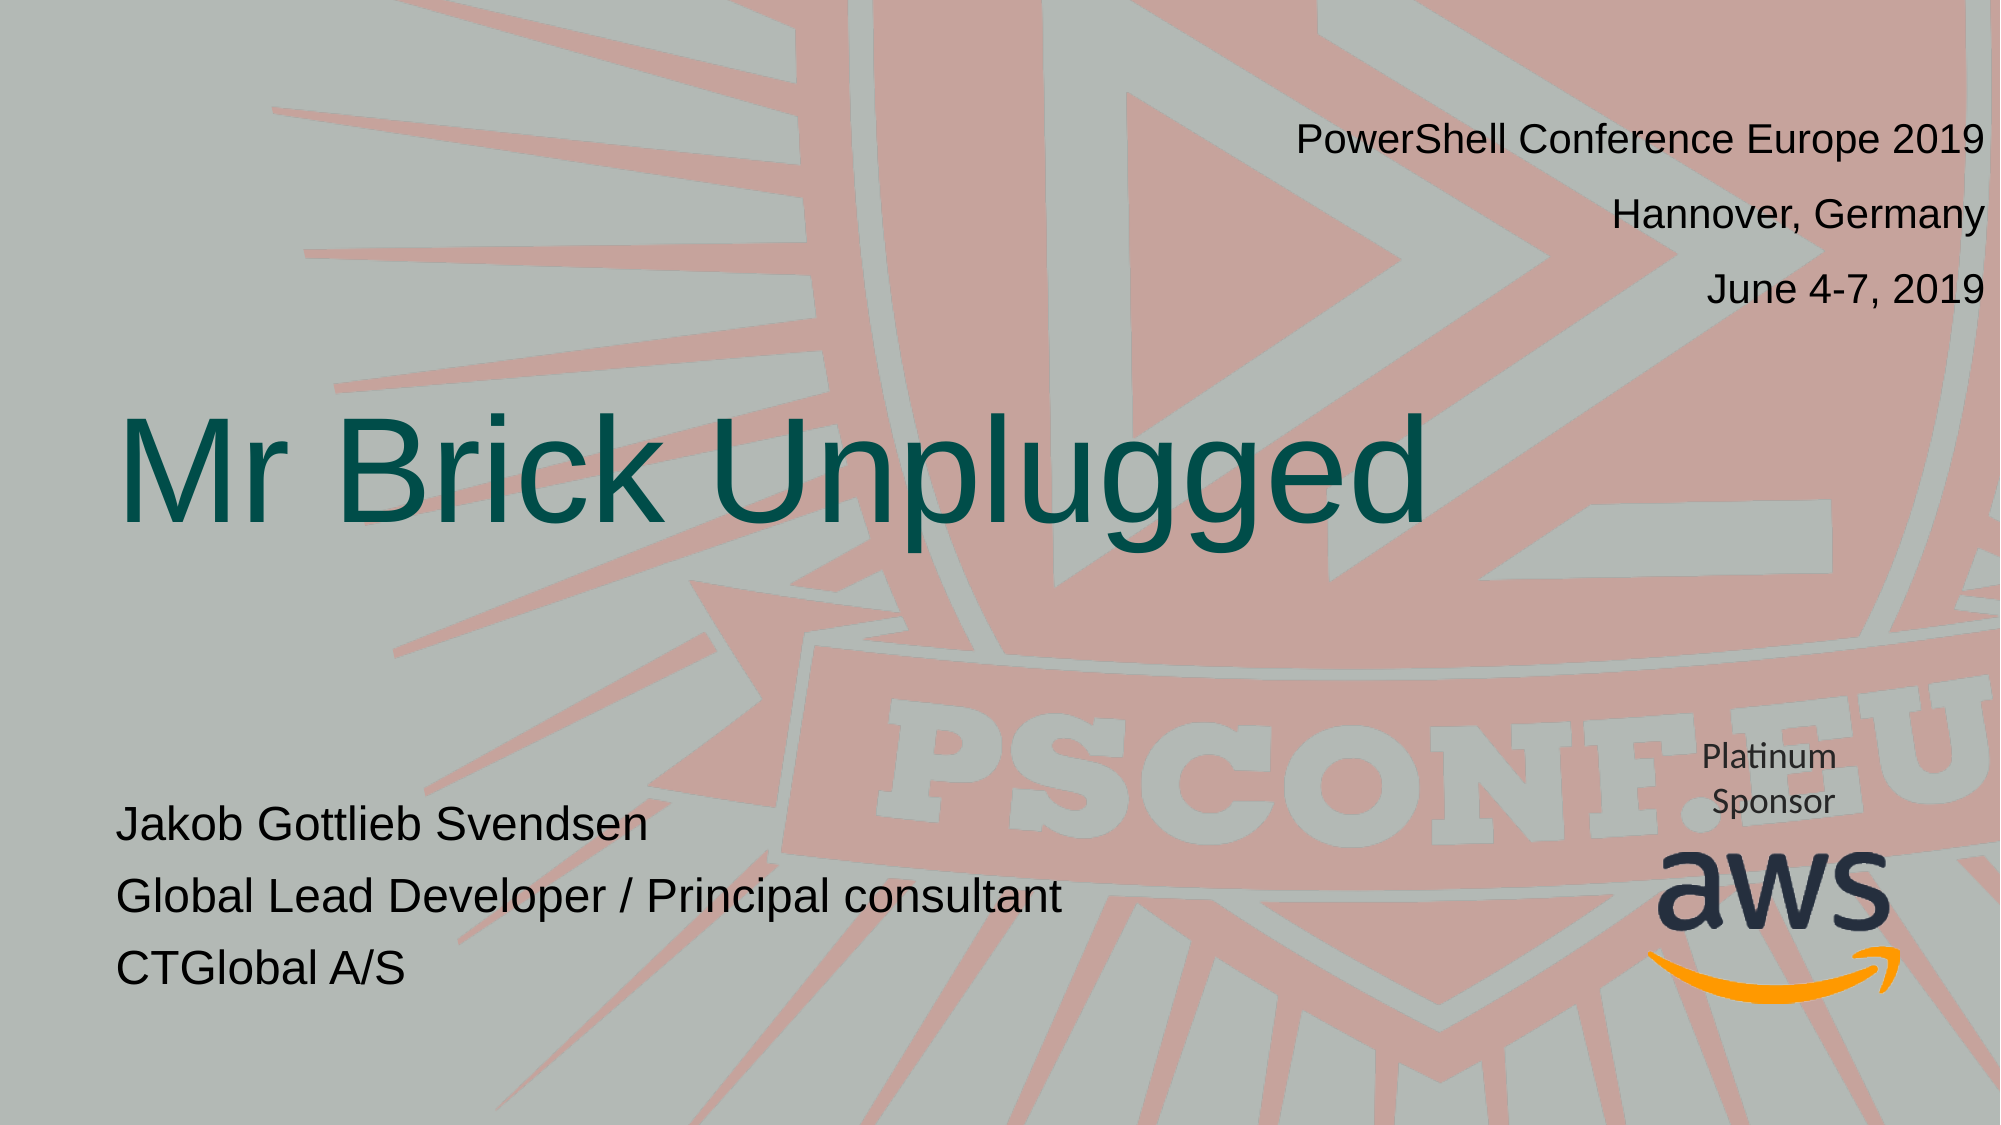

# Mr Brick Unplugged
Jakob Gottlieb Svendsen
Global Lead Developer / Principal consultant
CTGlobal A/S